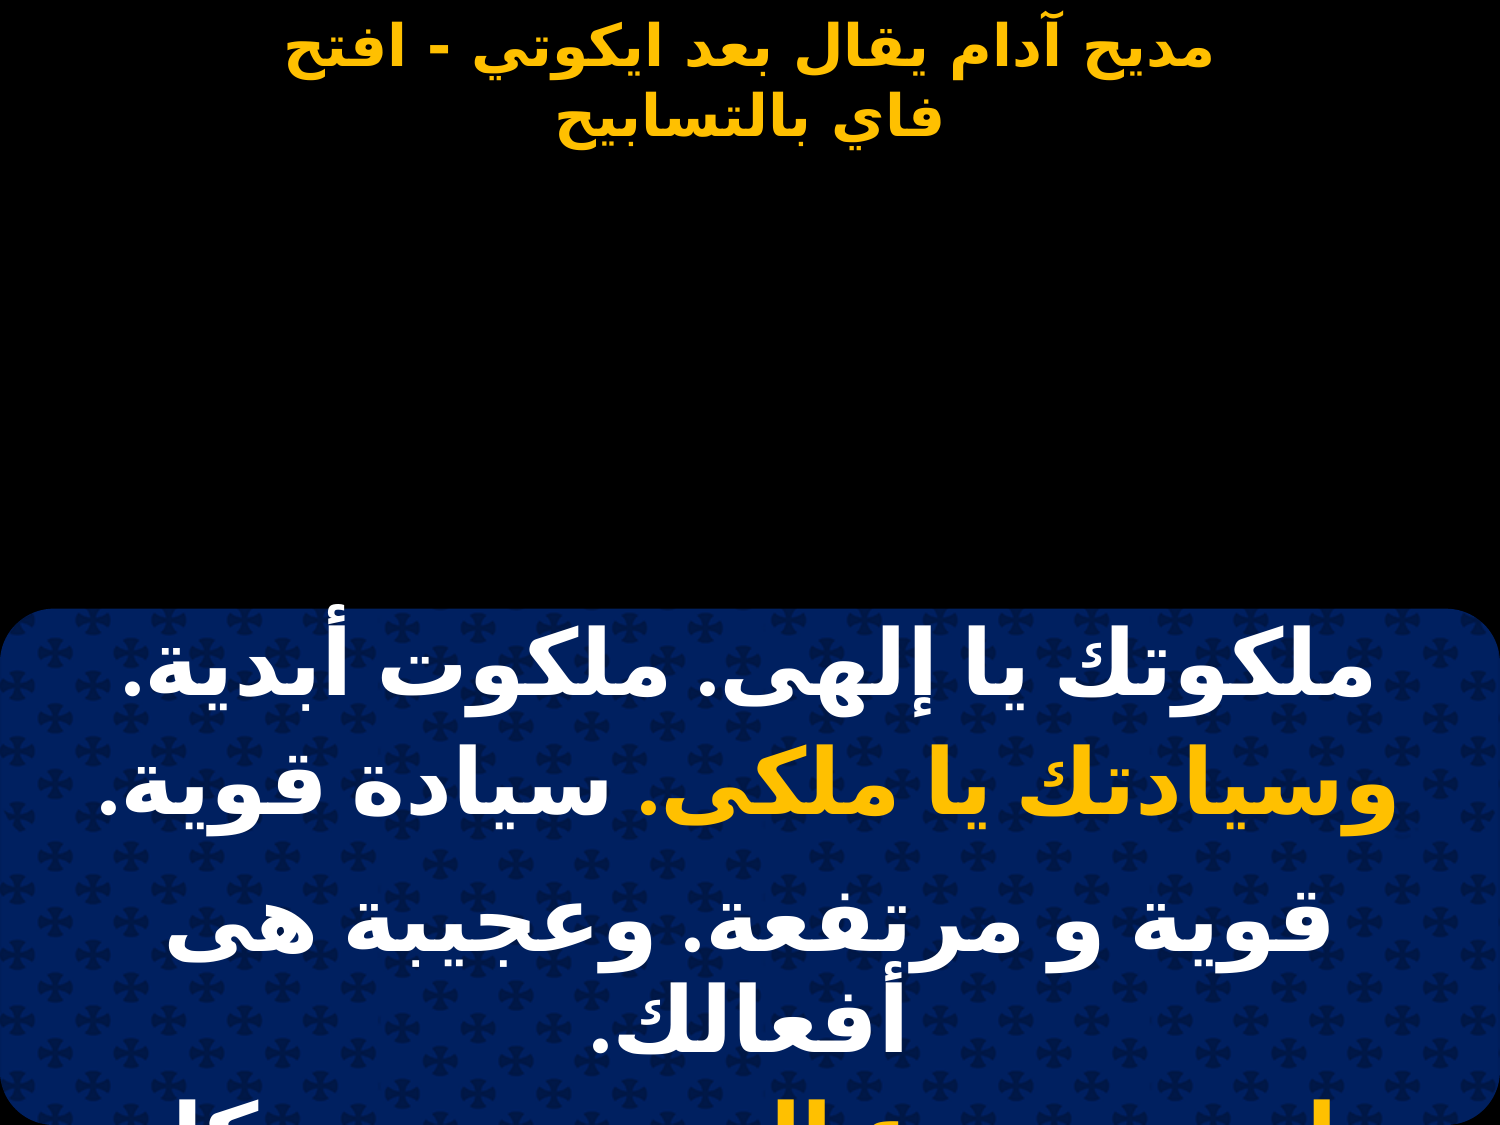

#
| ملكوتك يا إلهى. ملكوت أبدية. |
| --- |
| وسيادتك يا ملكى. سيادة قوية. |
|  |
| قوية و مرتفعة. وعجيبة هى أفعالك. |
| ياربى يسوع المسيح. سيد كل ممالك. |